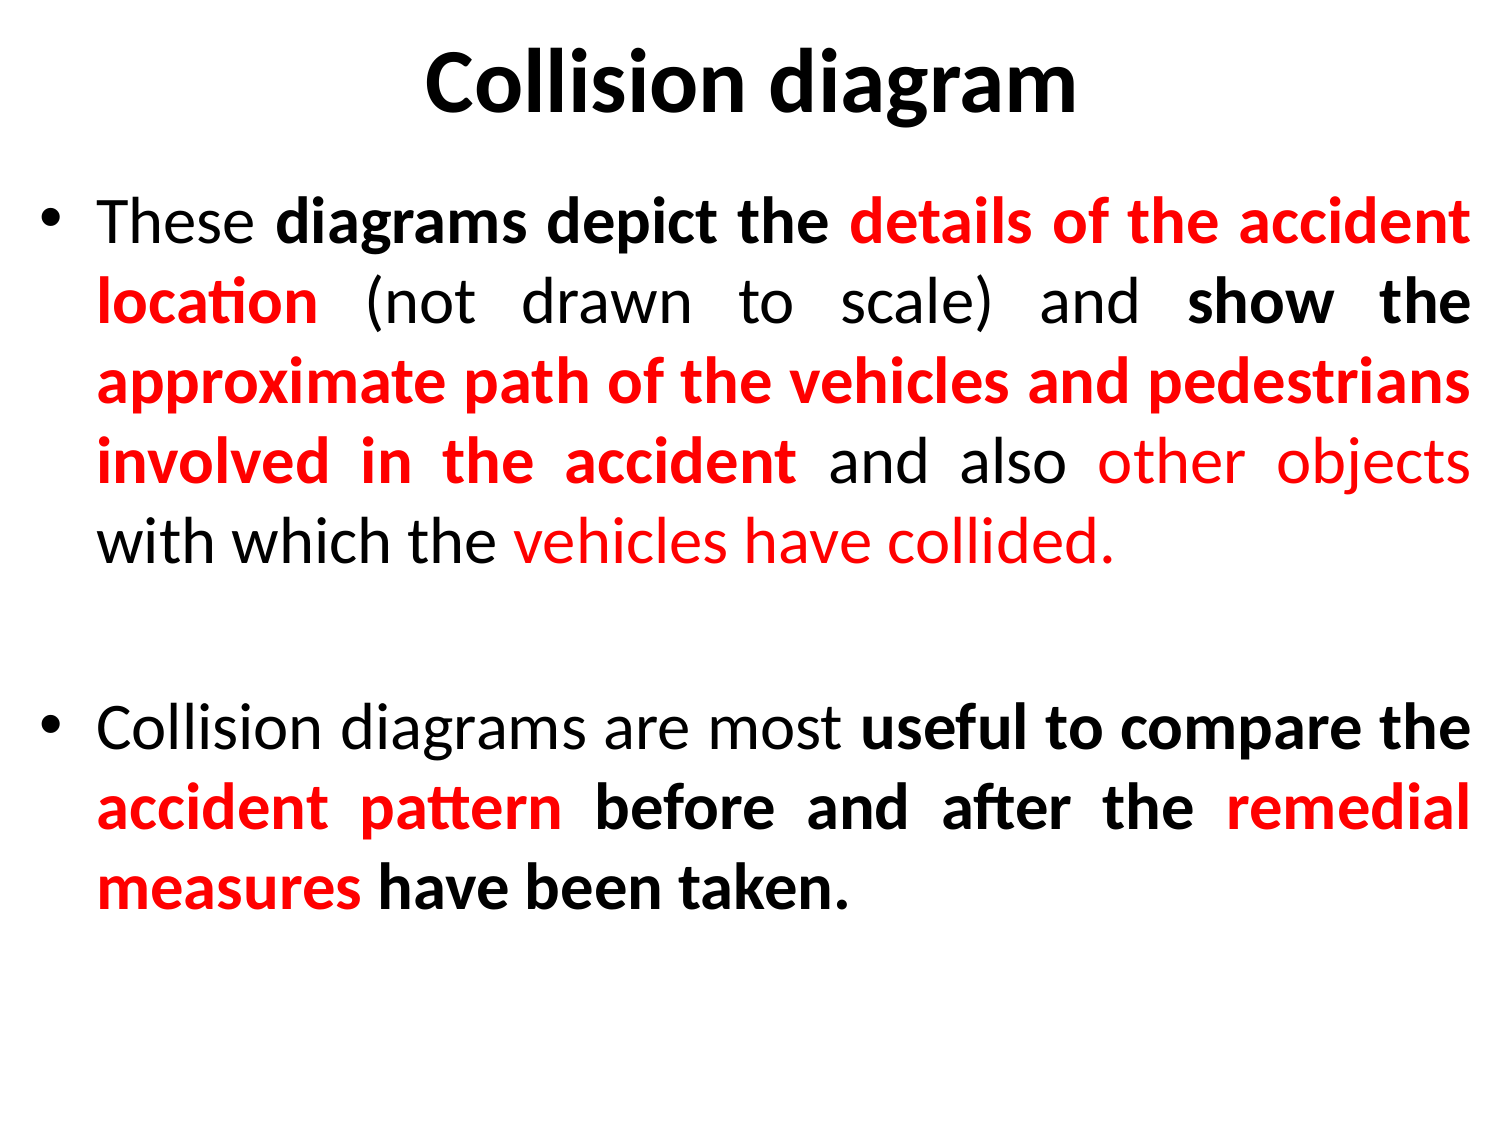

# Collision diagram
These diagrams depict the details of the accident location (not drawn to scale) and show the approximate path of the vehicles and pedestrians involved in the accident and also other objects with which the vehicles have collided.

Collision diagrams are most useful to compare the accident pattern before and after the remedial measures have been taken.